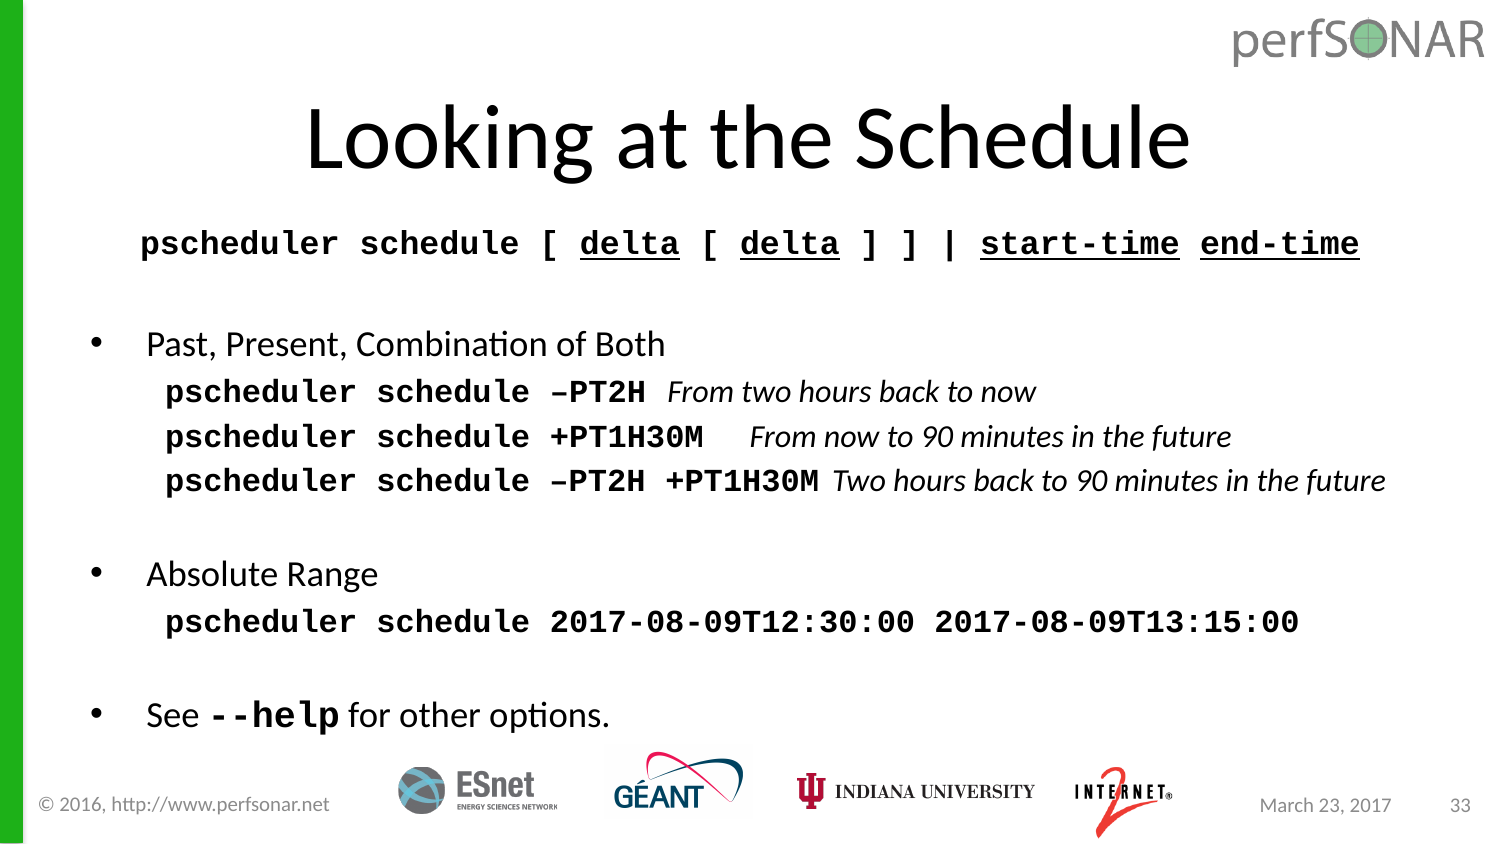

# Looking at the Schedule
pscheduler schedule [ delta [ delta ] ] | start-time end-time

Past, Present, Combination of Both
pscheduler schedule –PT2H			 From two hours back to now
pscheduler schedule +PT1H30M		 From now to 90 minutes in the future
pscheduler schedule –PT2H +PT1H30M	 Two hours back to 90 minutes in the future

Absolute Range
pscheduler schedule 2017-08-09T12:30:00 2017-08-09T13:15:00

See --help for other options.
© 2016, http://www.perfsonar.net
March 23, 2017
33